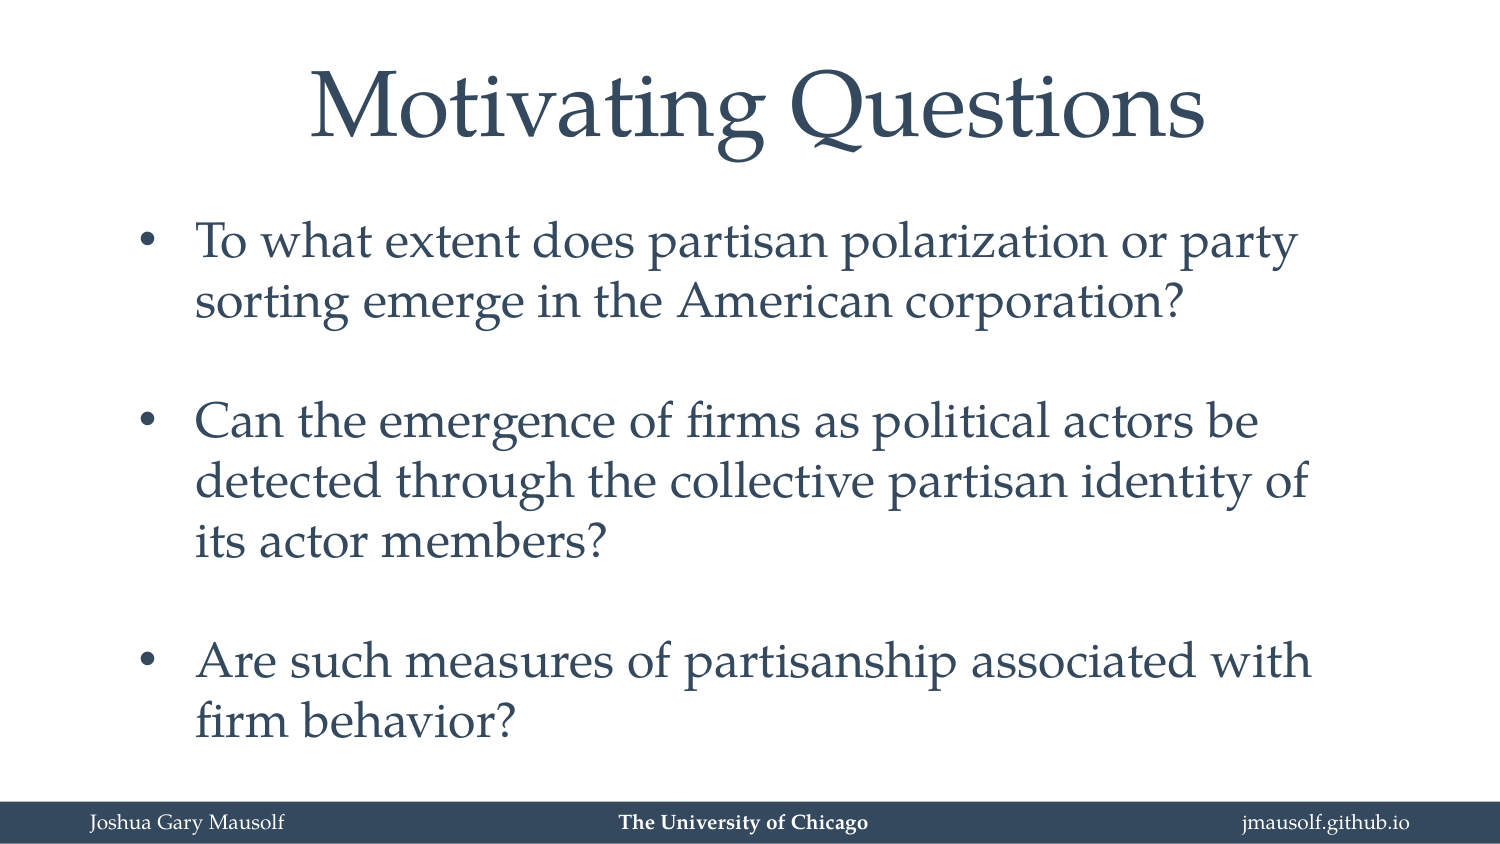

# Motivating Questions

To what extent does partisan polarization or party sorting emerge in the American corporation?

Can the emergence of firms as political actors be detected through the collective partisan identity of its actor members?

Are such measures of partisanship associated with firm behavior?